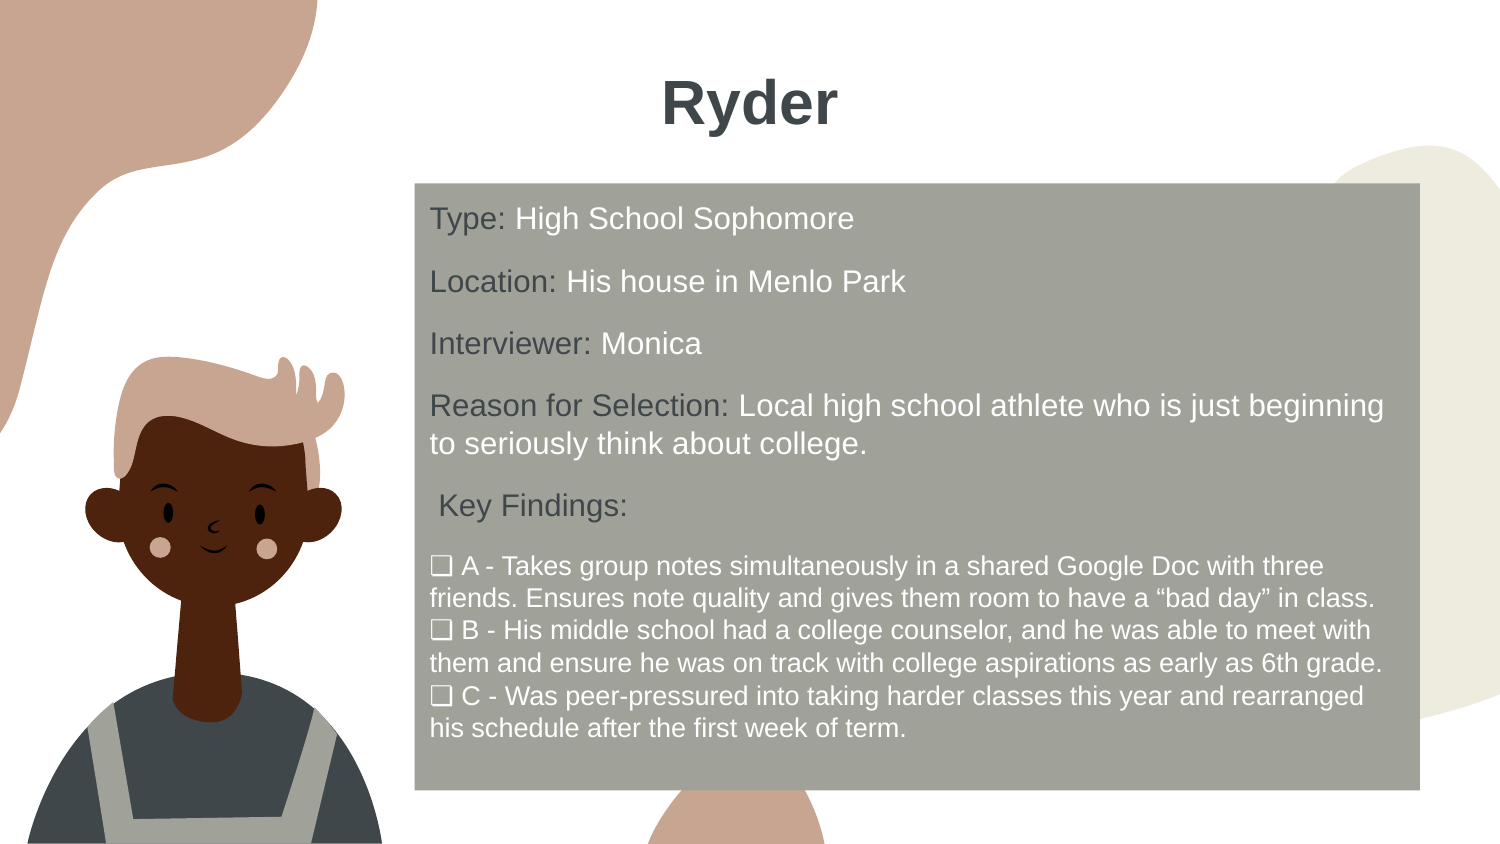

# Ryder

Type: High School Sophomore
Location: His house in Menlo Park
Interviewer: Monica
Reason for Selection: Local high school athlete who is just beginning to seriously think about college.
 Key Findings:
❏ A - Takes group notes simultaneously in a shared Google Doc with three friends. Ensures note quality and gives them room to have a “bad day” in class.
❏ B - His middle school had a college counselor, and he was able to meet with them and ensure he was on track with college aspirations as early as 6th grade.
❏ C - Was peer-pressured into taking harder classes this year and rearranged his schedule after the first week of term.